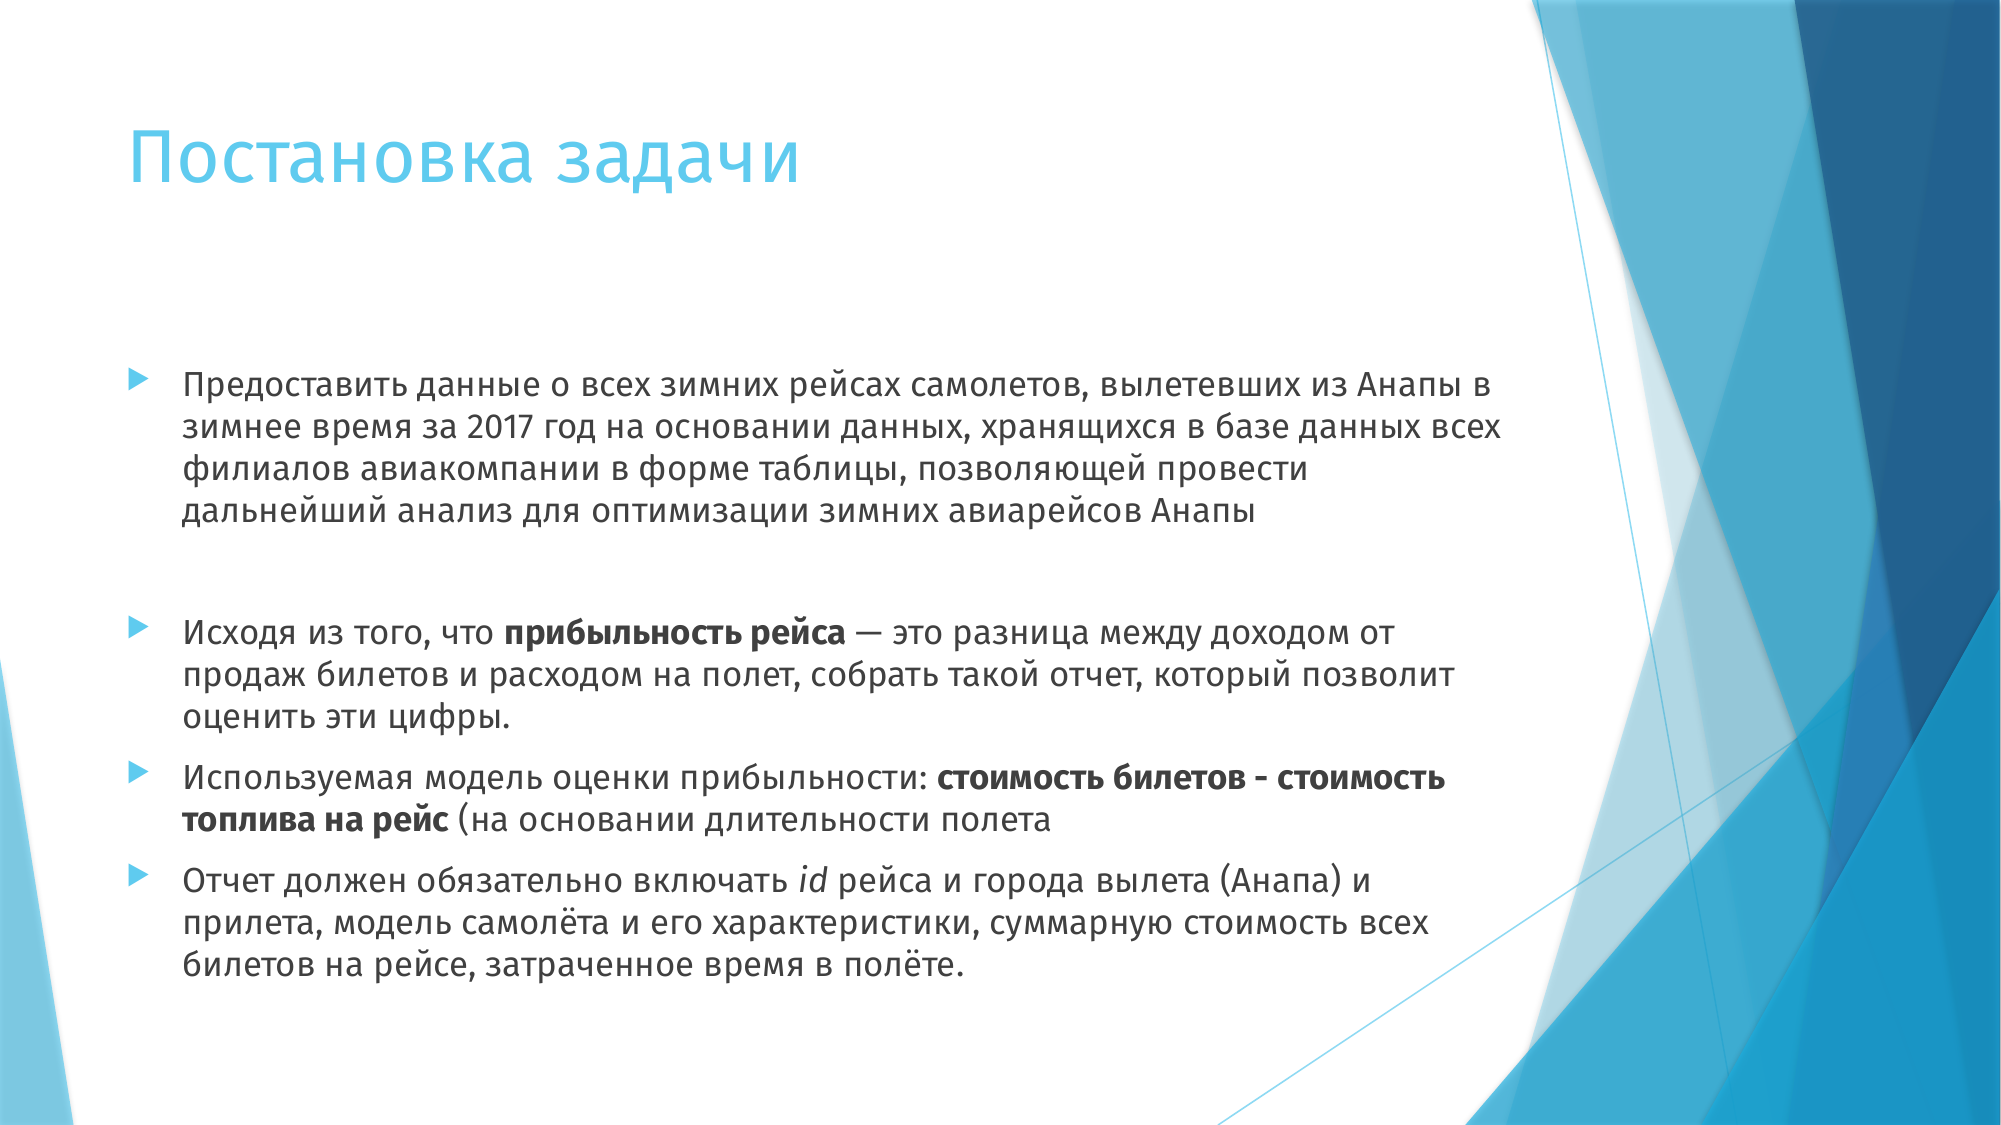

# Постановка задачи
Предоставить данные о всех зимних рейсах самолетов, вылетевших из Анапы в зимнее время за 2017 год на основании данных, хранящихся в базе данных всех филиалов авиакомпании в форме таблицы, позволяющей провести дальнейший анализ для оптимизации зимних авиарейсов Анапы

Исходя из того, что прибыльность рейса — это разница между доходом от продаж билетов и расходом на полет, собрать такой отчет, который позволит оценить эти цифры.
Используемая модель оценки прибыльности: стоимость билетов - стоимость топлива на рейс (на основании длительности полета
Отчет должен обязательно включать id рейса и города вылета (Анапа) и прилета, модель самолёта и его характеристики, суммарную стоимость всех билетов на рейсе, затраченное время в полёте.